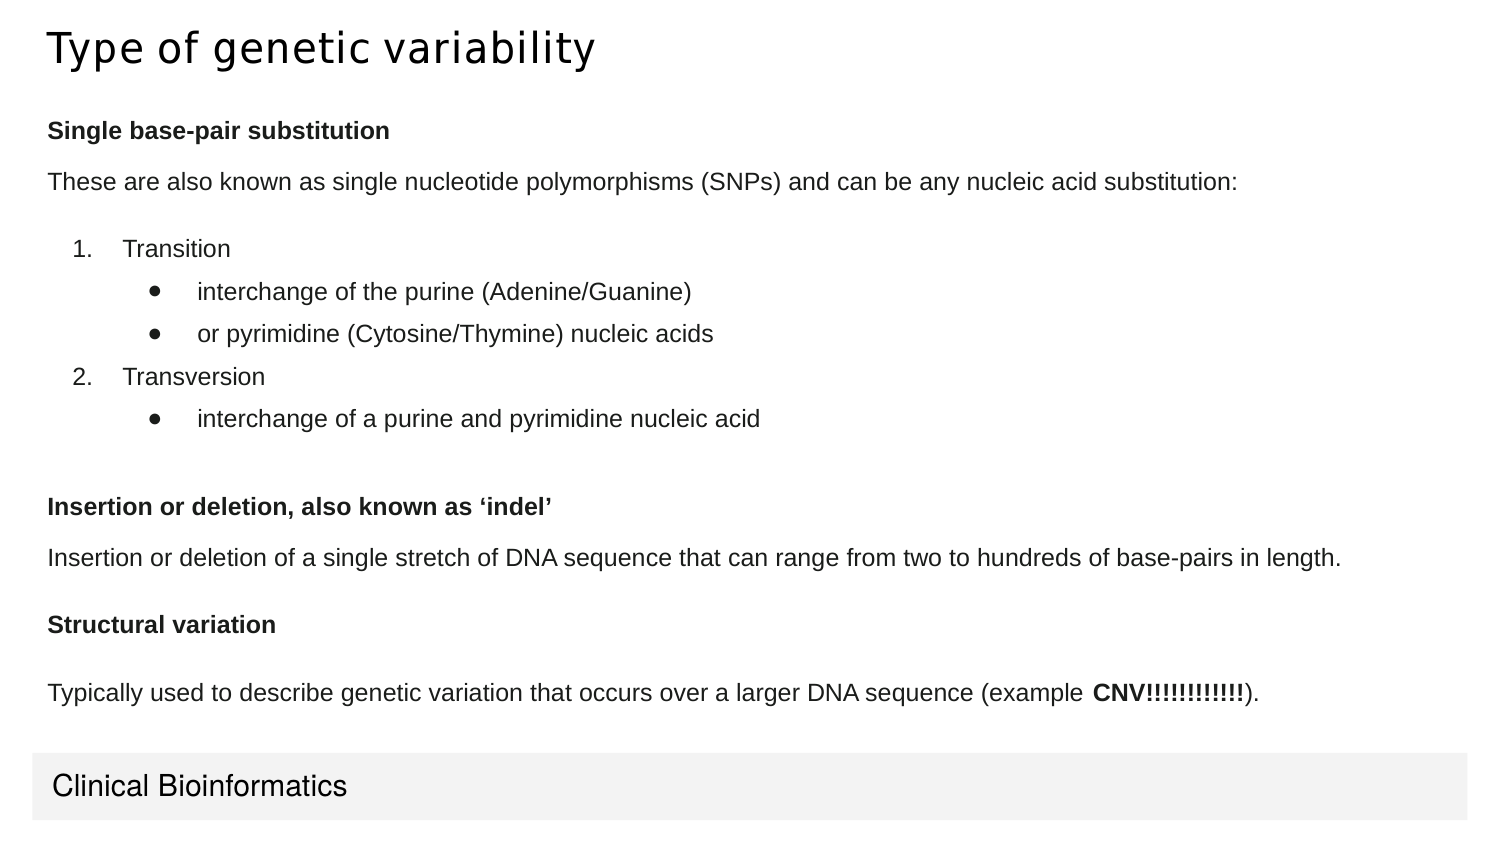

# Type of genetic variability
Single base-pair substitution
These are also known as single nucleotide polymorphisms (SNPs) and can be any nucleic acid substitution:
Transition
interchange of the purine (Adenine/Guanine)
or pyrimidine (Cytosine/Thymine) nucleic acids
Transversion
interchange of a purine and pyrimidine nucleic acid

Insertion or deletion, also known as ‘indel’
Insertion or deletion of a single stretch of DNA sequence that can range from two to hundreds of base-pairs in length.
Structural variation
Typically used to describe genetic variation that occurs over a larger DNA sequence (example CNV!!!!!!!!!!!!).

Clinical Bioinformatics